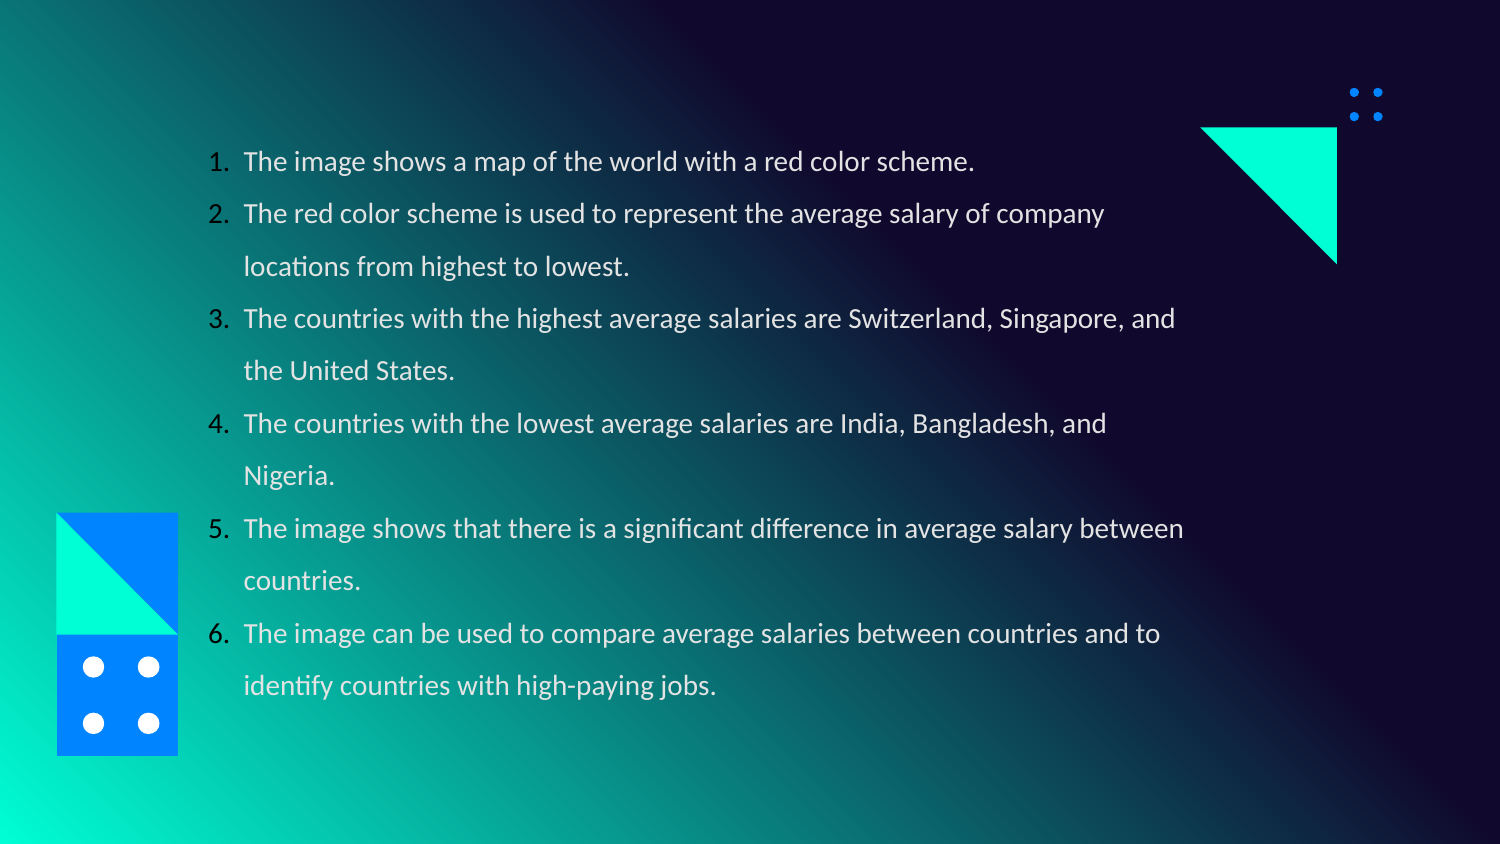

The image shows a map of the world with a red color scheme.
The red color scheme is used to represent the average salary of company locations from highest to lowest.
The countries with the highest average salaries are Switzerland, Singapore, and the United States.
The countries with the lowest average salaries are India, Bangladesh, and Nigeria.
The image shows that there is a significant difference in average salary between countries.
The image can be used to compare average salaries between countries and to identify countries with high-paying jobs.